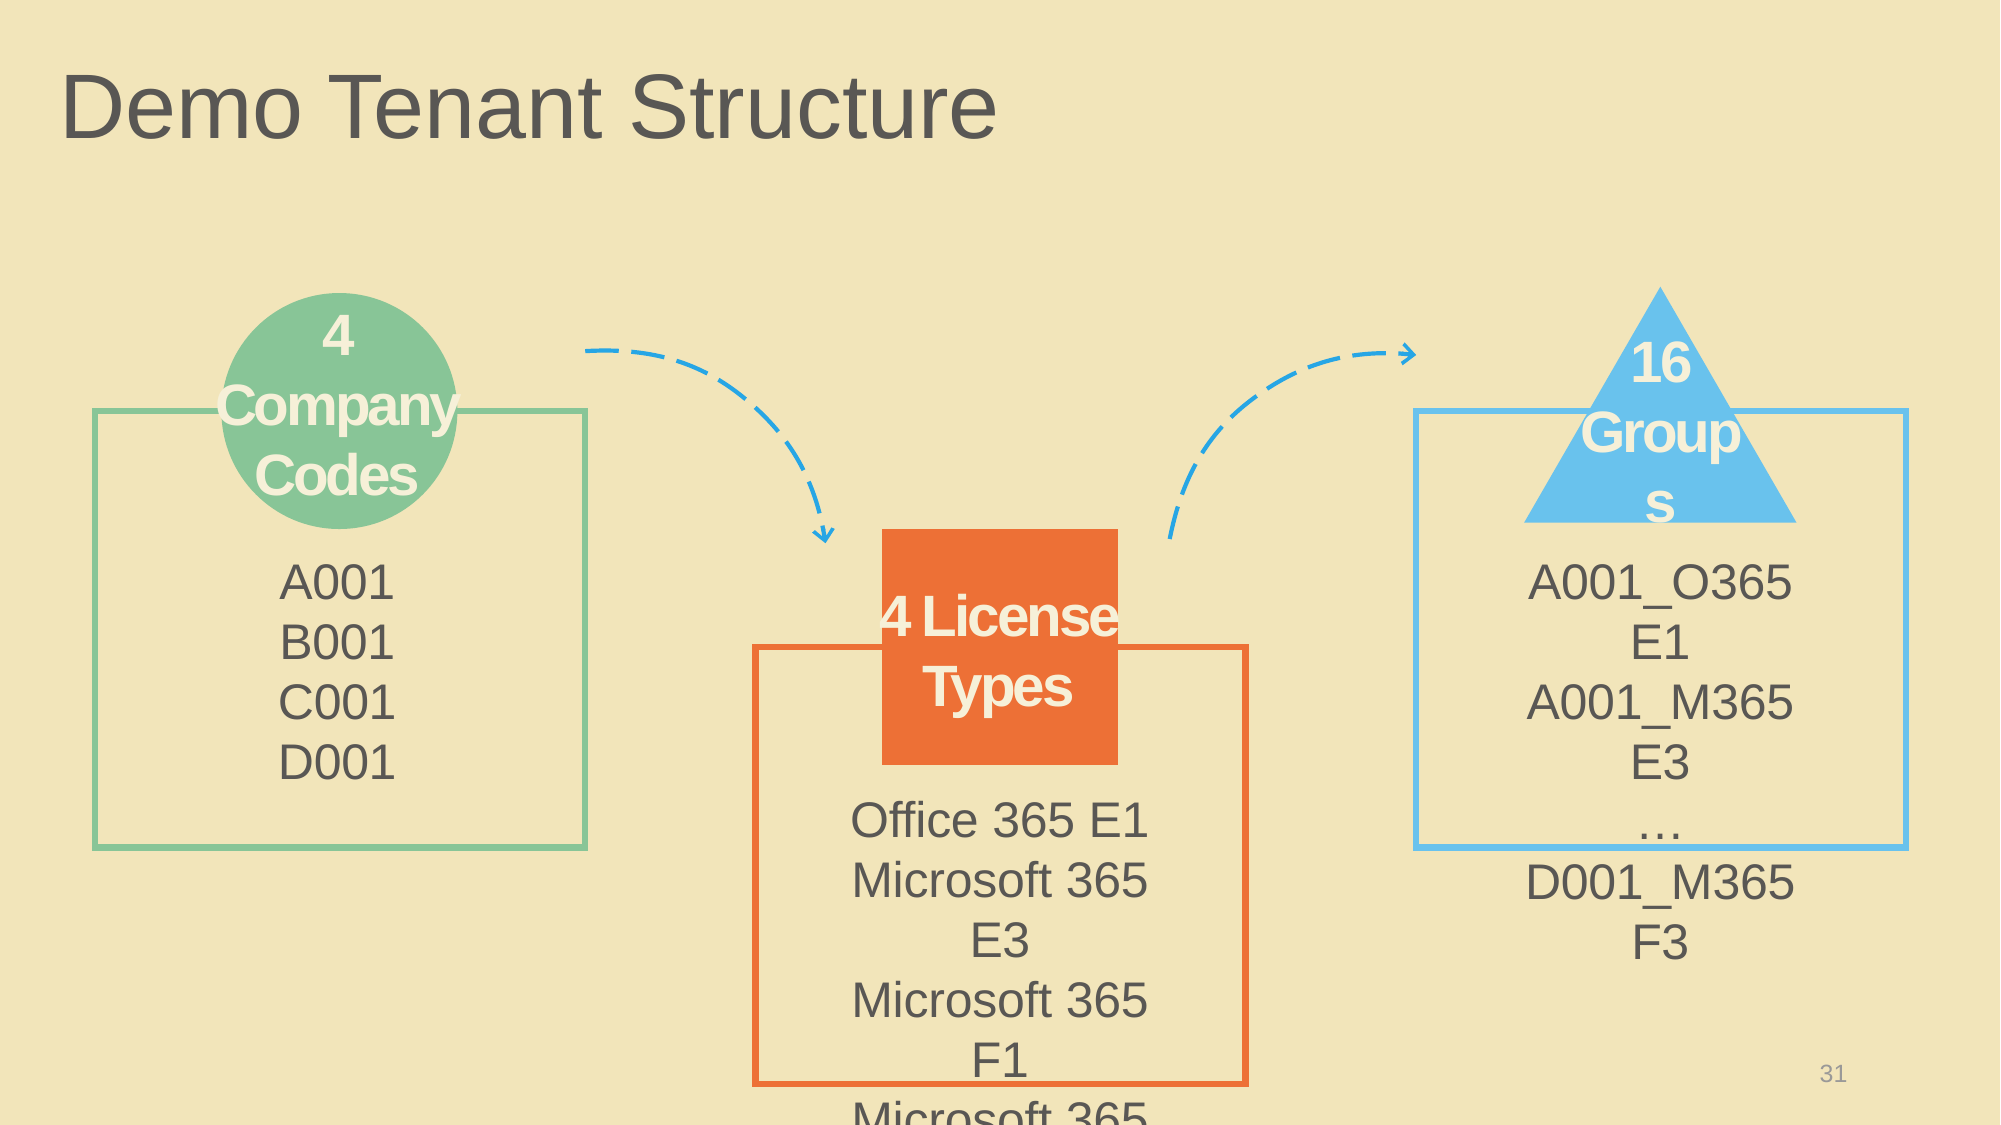

Demo Tenant Structure

4 Company Codes

16 Groups

A001
B001
C001
D001
A001_O365 E1
A001_M365 E3
…
D001_M365 F3
4 License Types

Office 365 E1
Microsoft 365 E3
Microsoft 365 F1
Microsoft 365 F3
31